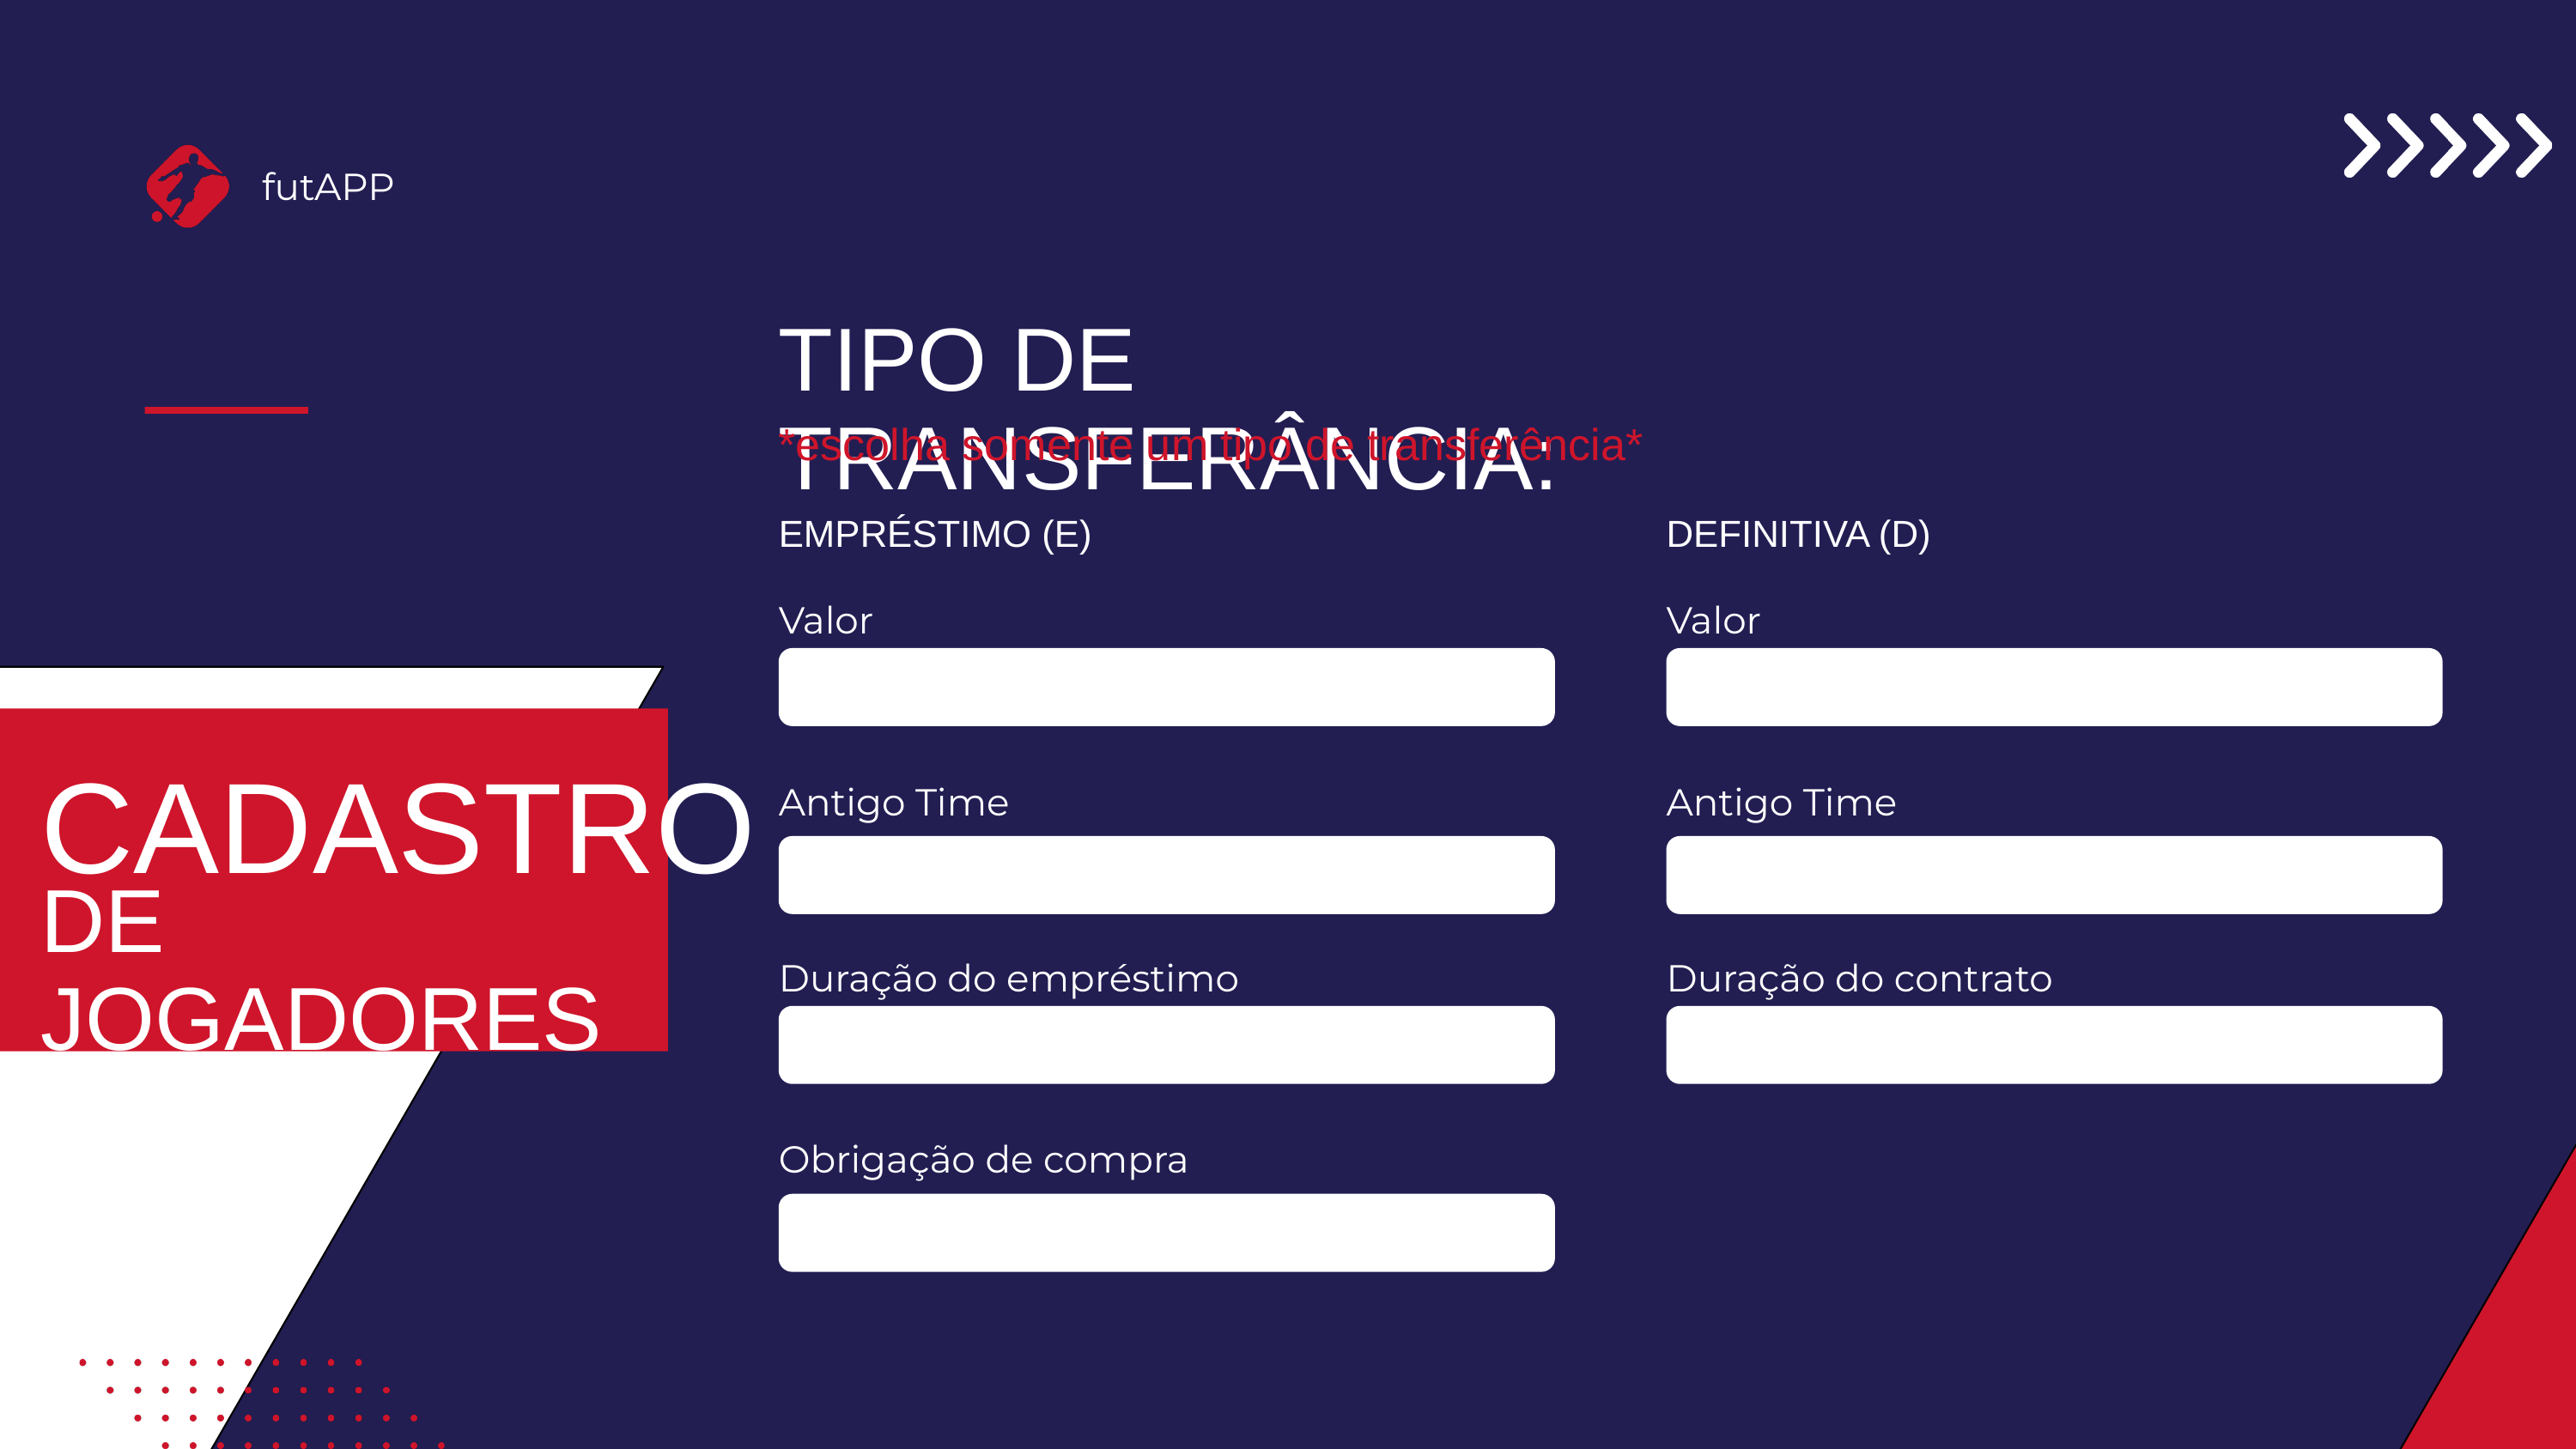

futAPP
TIPO DE TRANSFERÂNCIA:

*escolha somente um tipo de transferência*

EMPRÉSTIMO (E)
DEFINITIVA (D)
Valor
Valor

CADASTRO
Antigo Time
Antigo Time

DE JOGADORES
Duração do empréstimo
Duração do contrato

Obrigação de compra